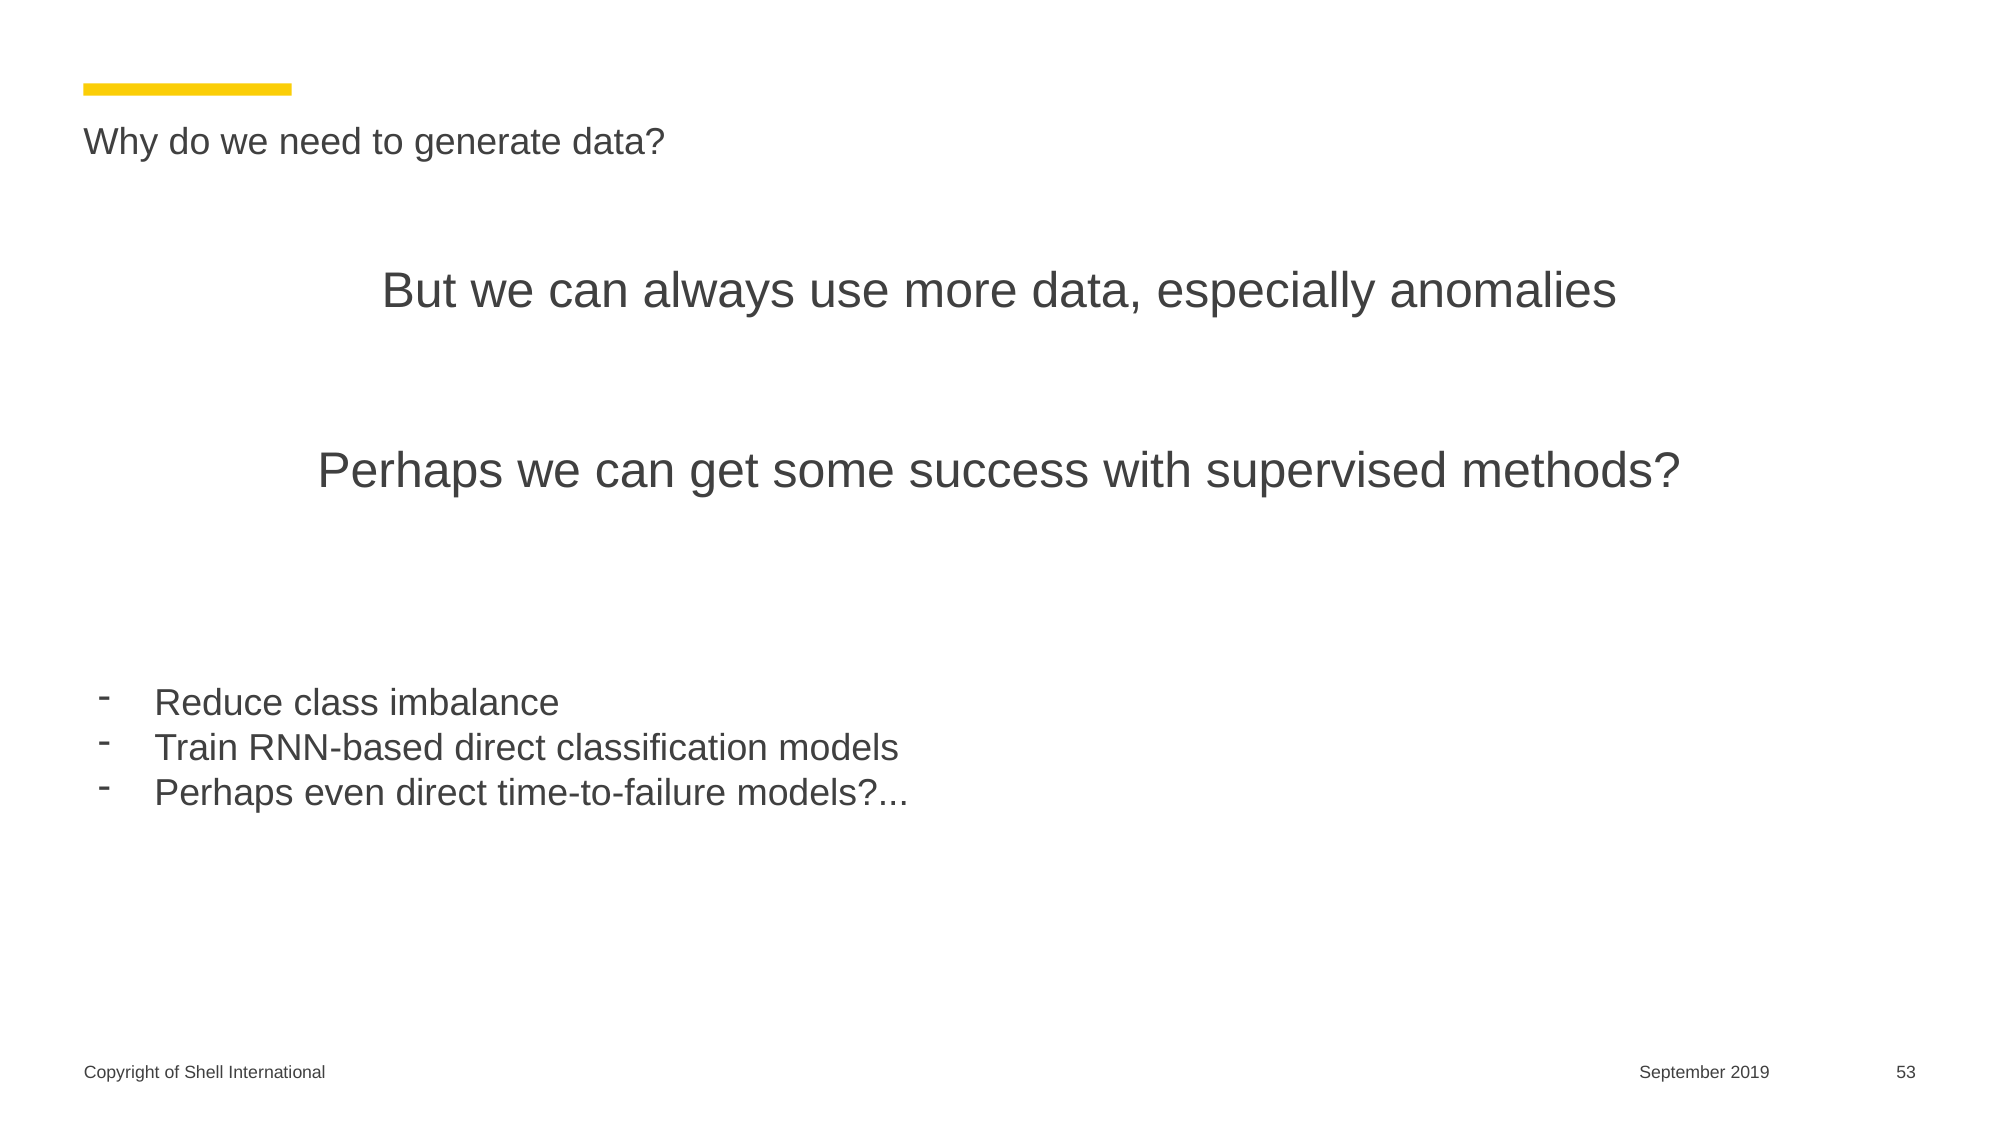

# Why do we need to generate data?

But we can always use more data, especially anomalies

Perhaps we can get some success with supervised methods?

Reduce class imbalance
Train RNN-based direct classification models
Perhaps even direct time-to-failure models?...

53
September 2019